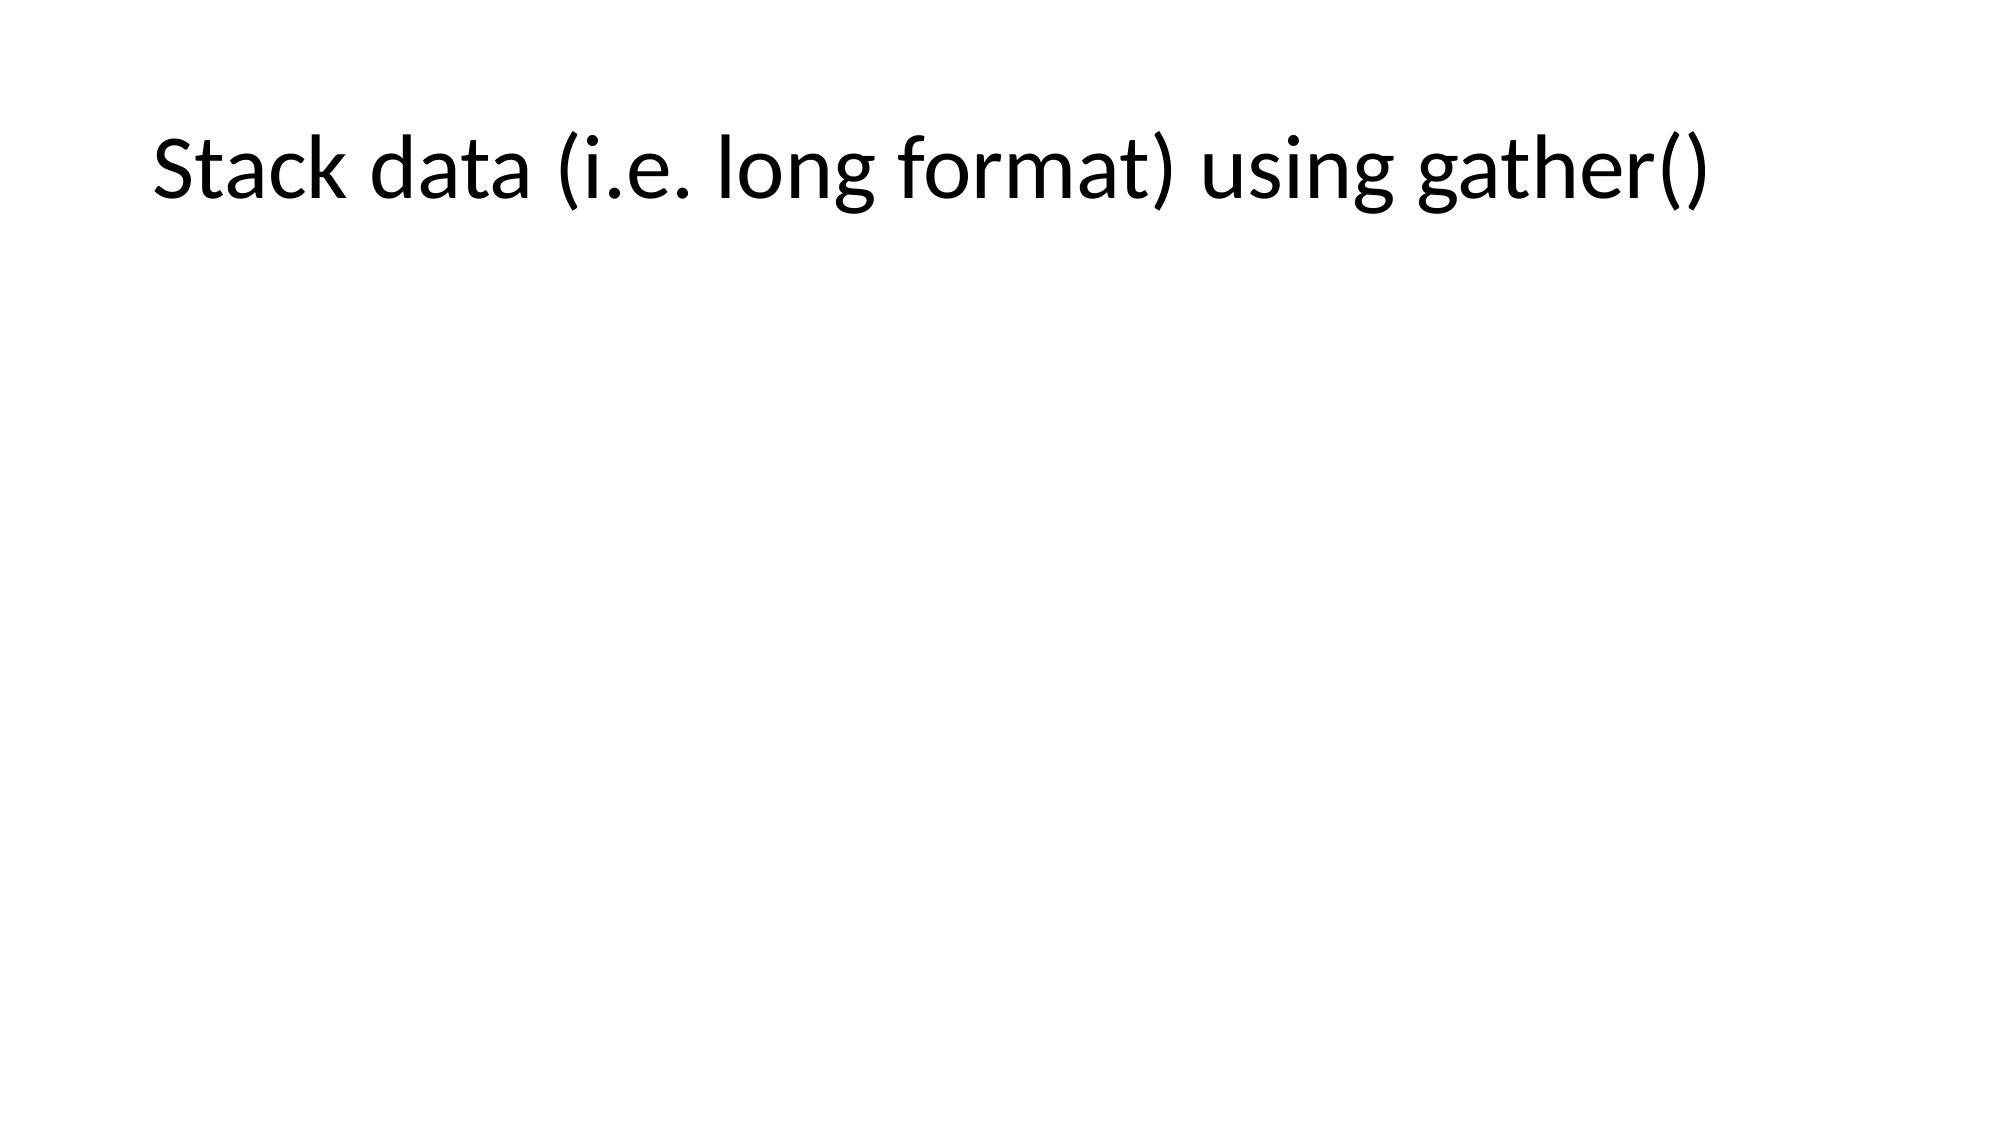

# Stack data (i.e. long format) using gather()